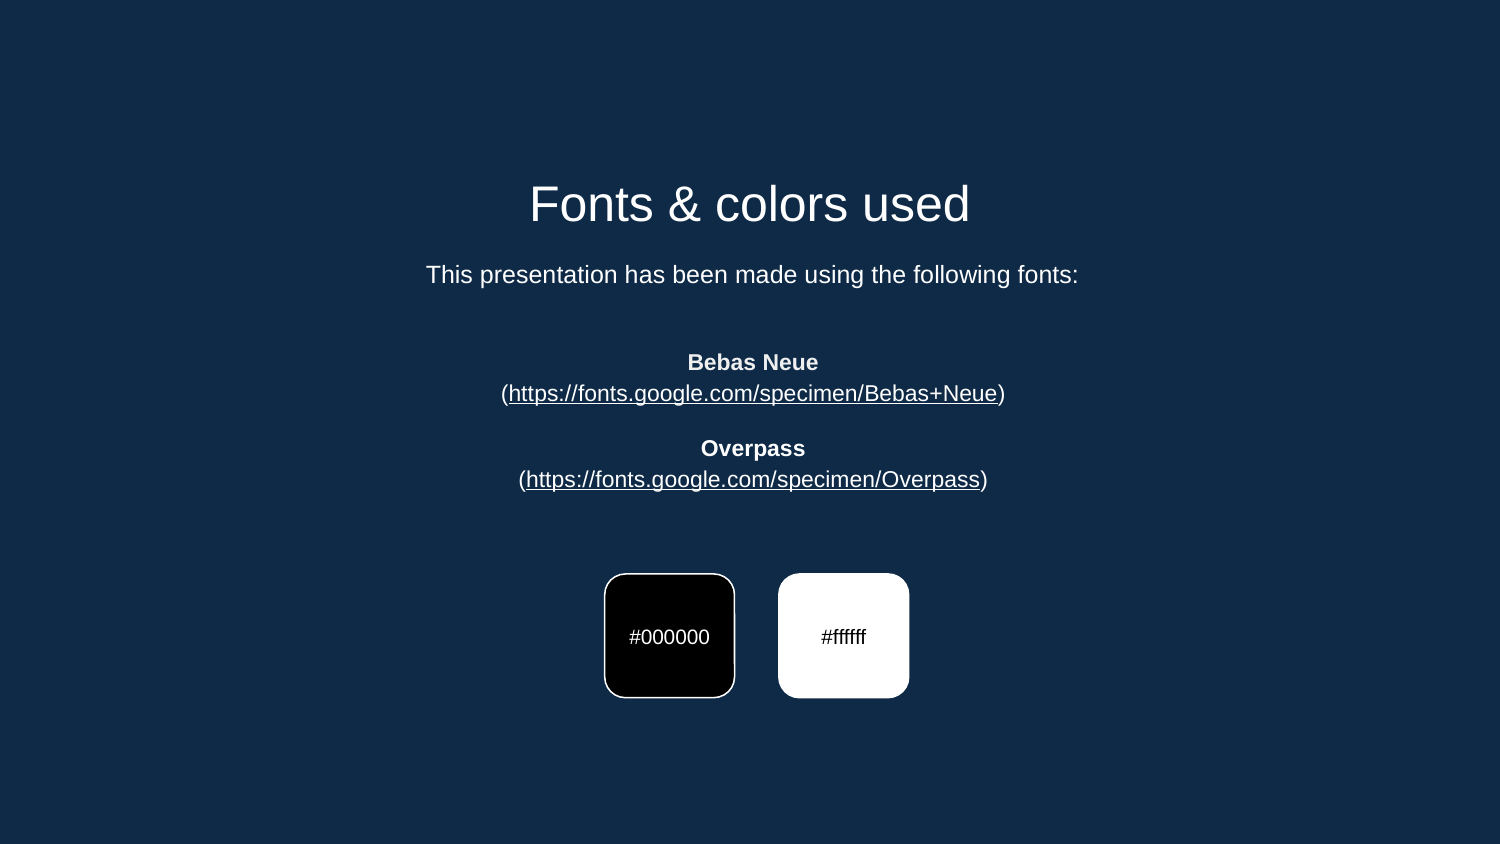

Fonts & colors used
This presentation has been made using the following fonts:

Bebas Neue
(https://fonts.google.com/specimen/Bebas+Neue)

Overpass
(https://fonts.google.com/specimen/Overpass)

#000000
#ffffff